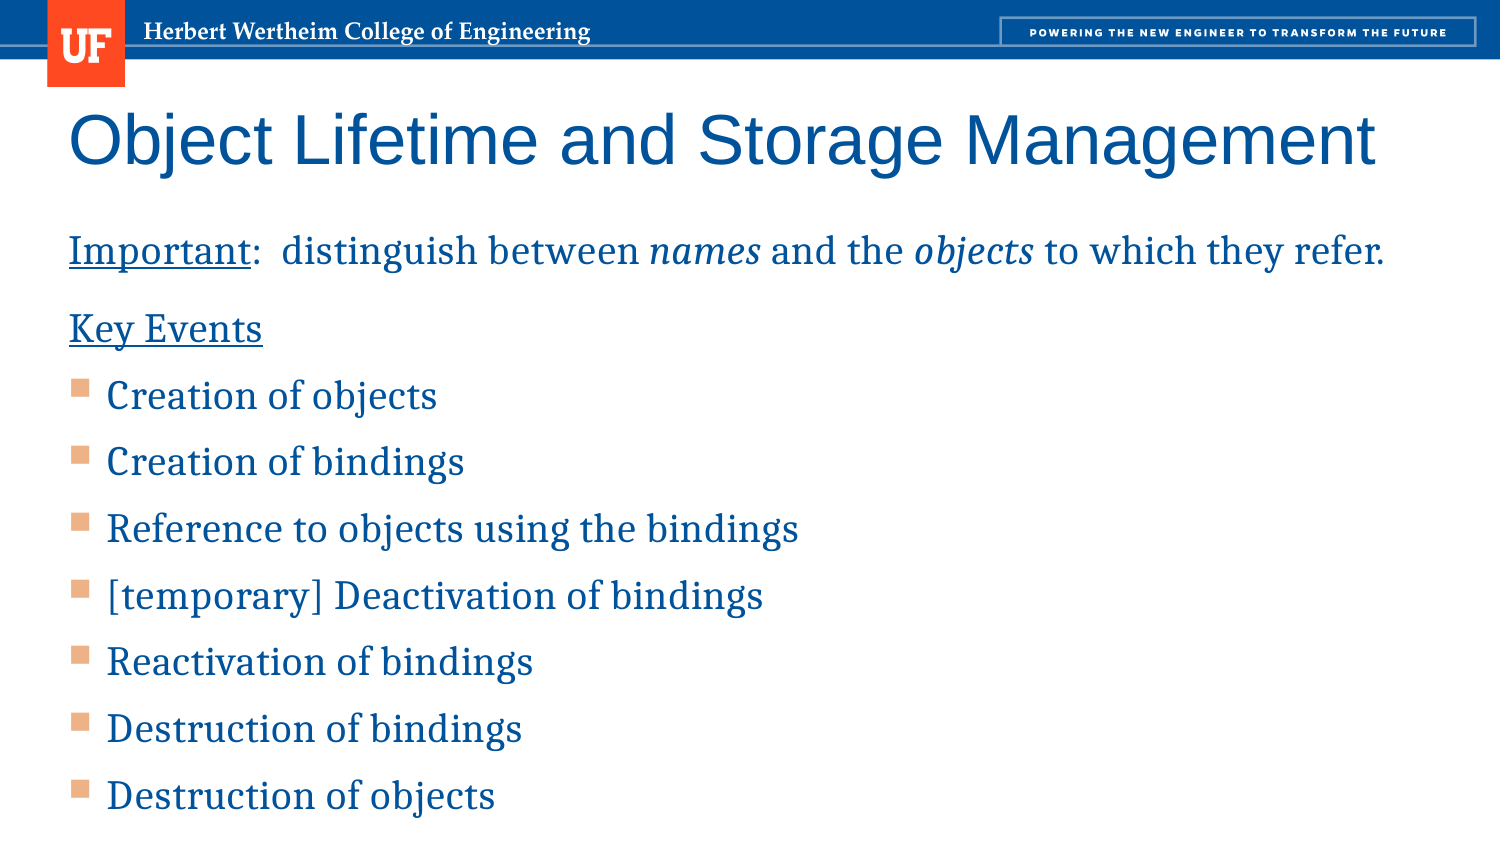

# Object Lifetime and Storage Management
Important:  distinguish between names and the objects to which they refer.
Key Events
Creation of objects
Creation of bindings
Reference to objects using the bindings
[temporary] Deactivation of bindings
Reactivation of bindings
Destruction of bindings
Destruction of objects